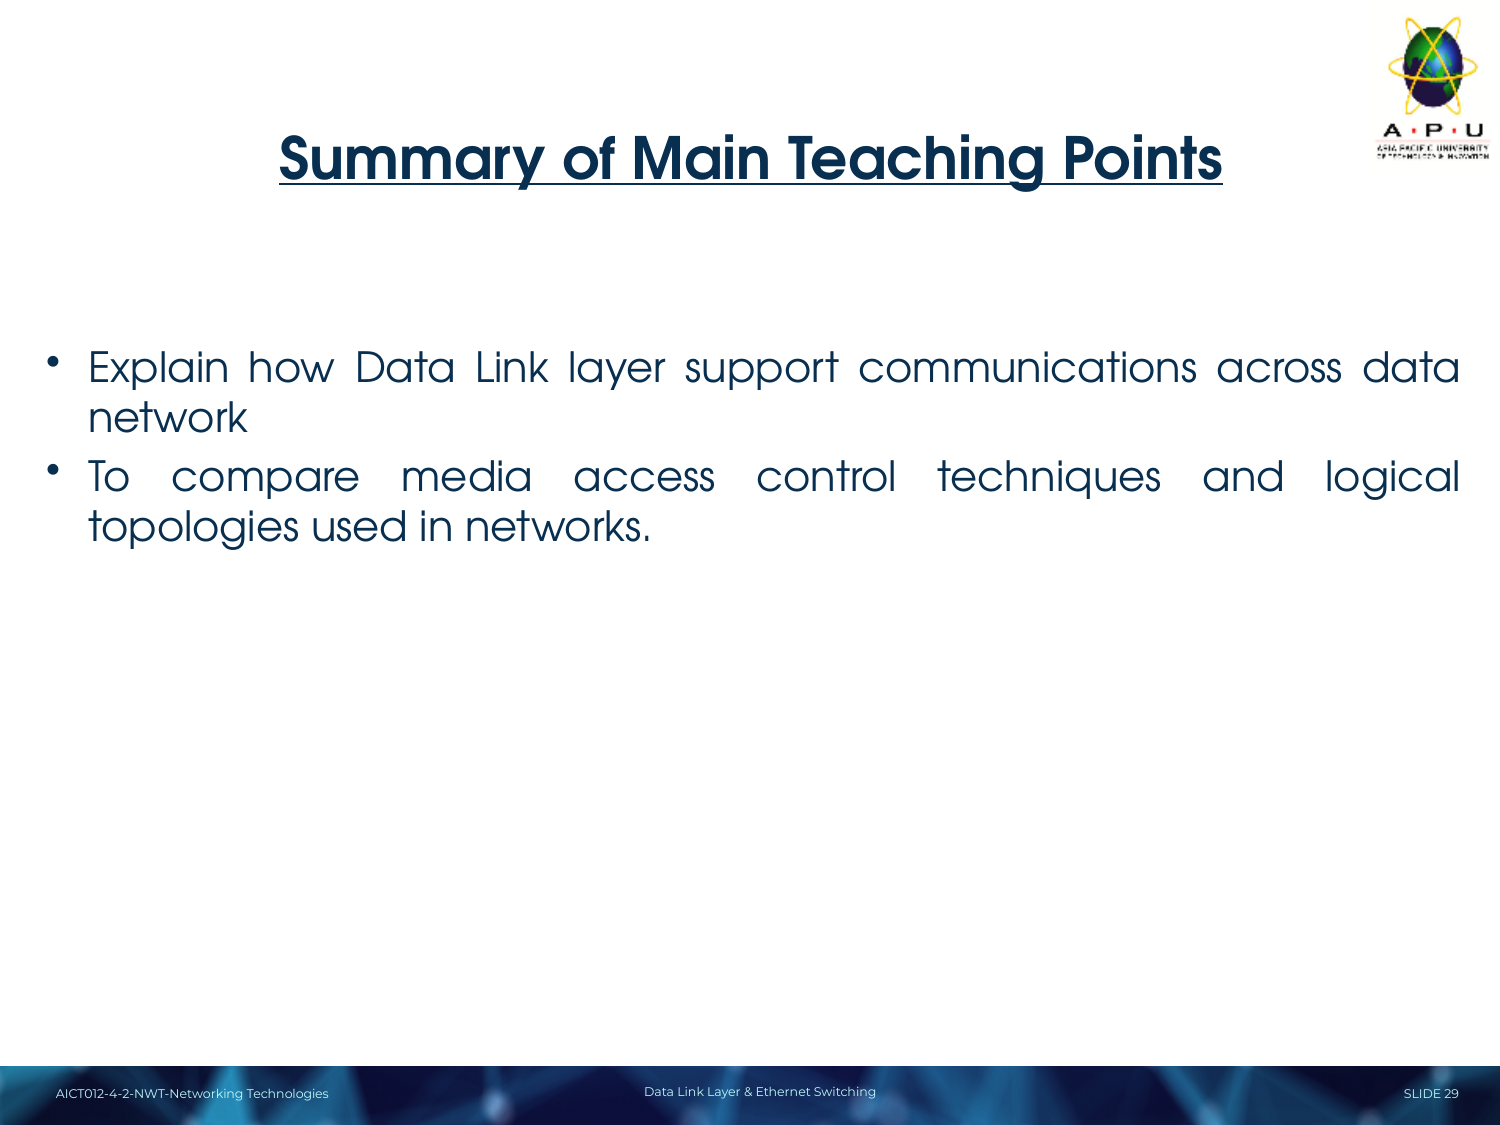

Summary of Main Teaching Points

Explain how Data Link layer support communications across data network
To compare media access control techniques and logical topologies used in networks.